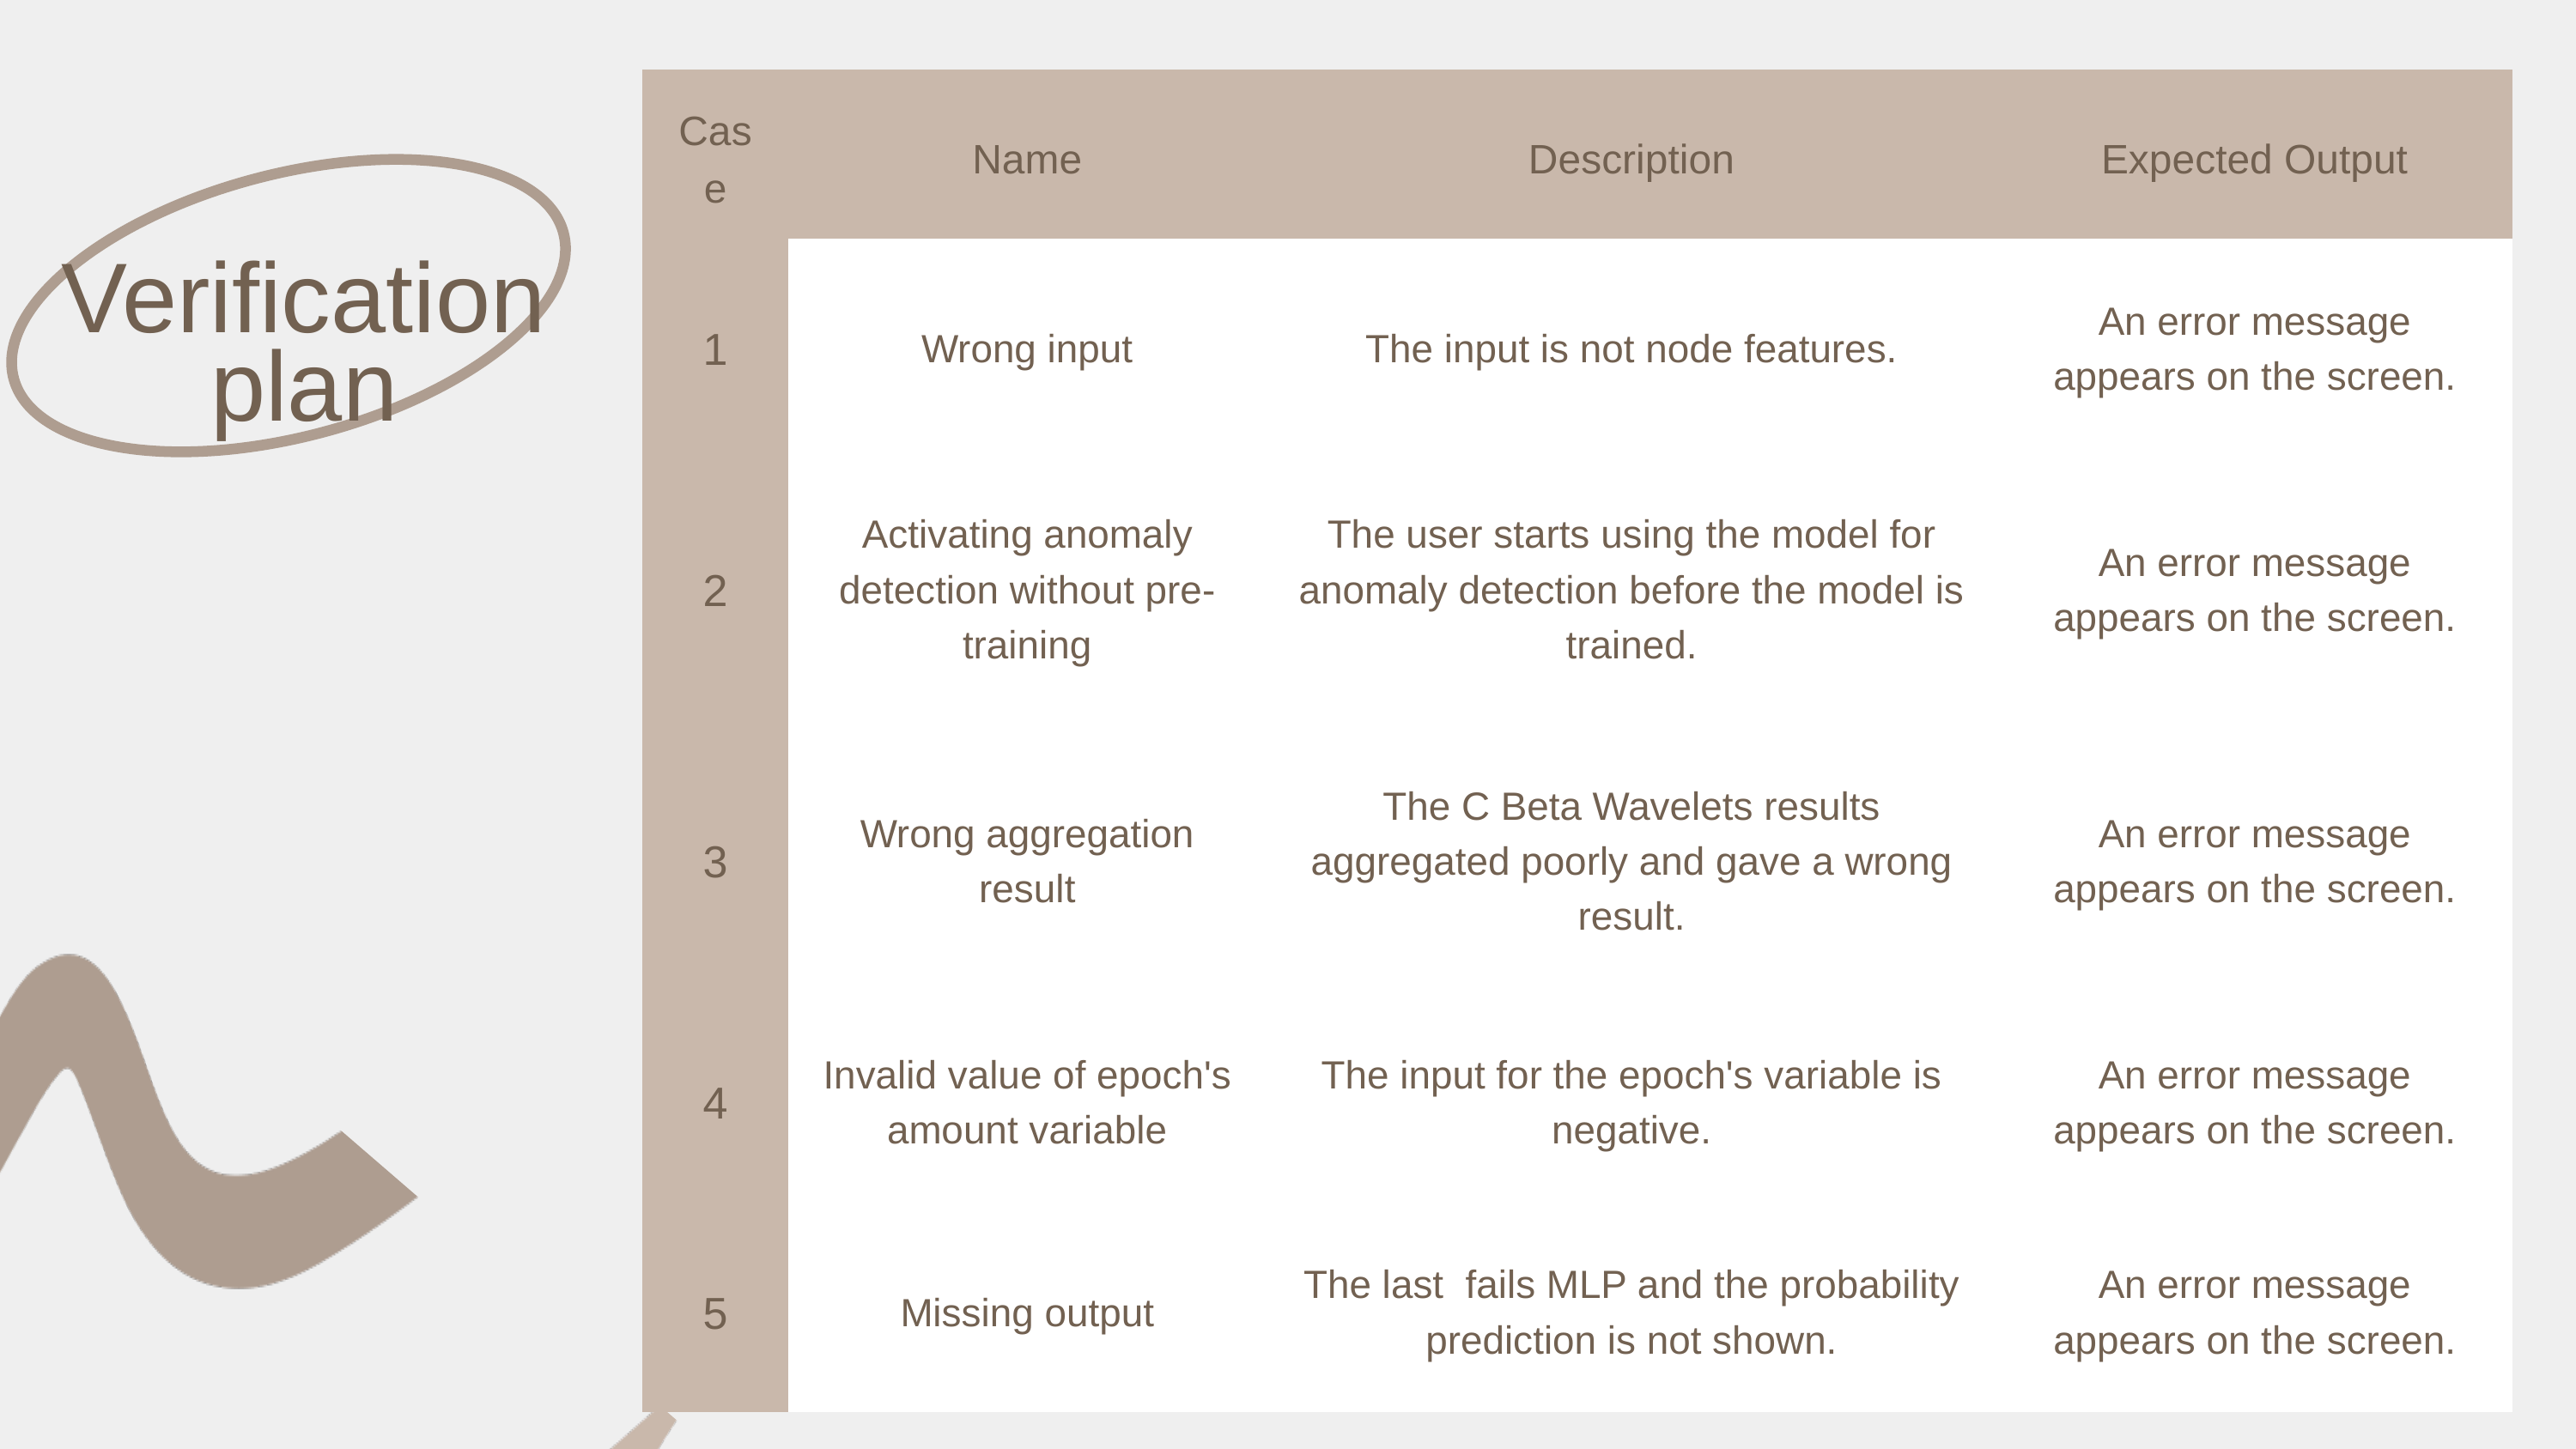

| Case | Name | Description | Expected Output |
| --- | --- | --- | --- |
| 1 | Wrong input | The input is not node features. | An error message appears on the screen. |
| 2 | Activating anomaly detection without pre-training | The user starts using the model for anomaly detection before the model is trained. | An error message appears on the screen. |
| 3 | Wrong aggregation result | The C Beta Wavelets results aggregated poorly and gave a wrong result. | An error message appears on the screen. |
| 4 | Invalid value of epoch's amount variable | The input for the epoch's variable is negative. | An error message appears on the screen. |
| 5 | Missing output | The last fails MLP and the probability prediction is not shown. | An error message appears on the screen. |

Verification plan